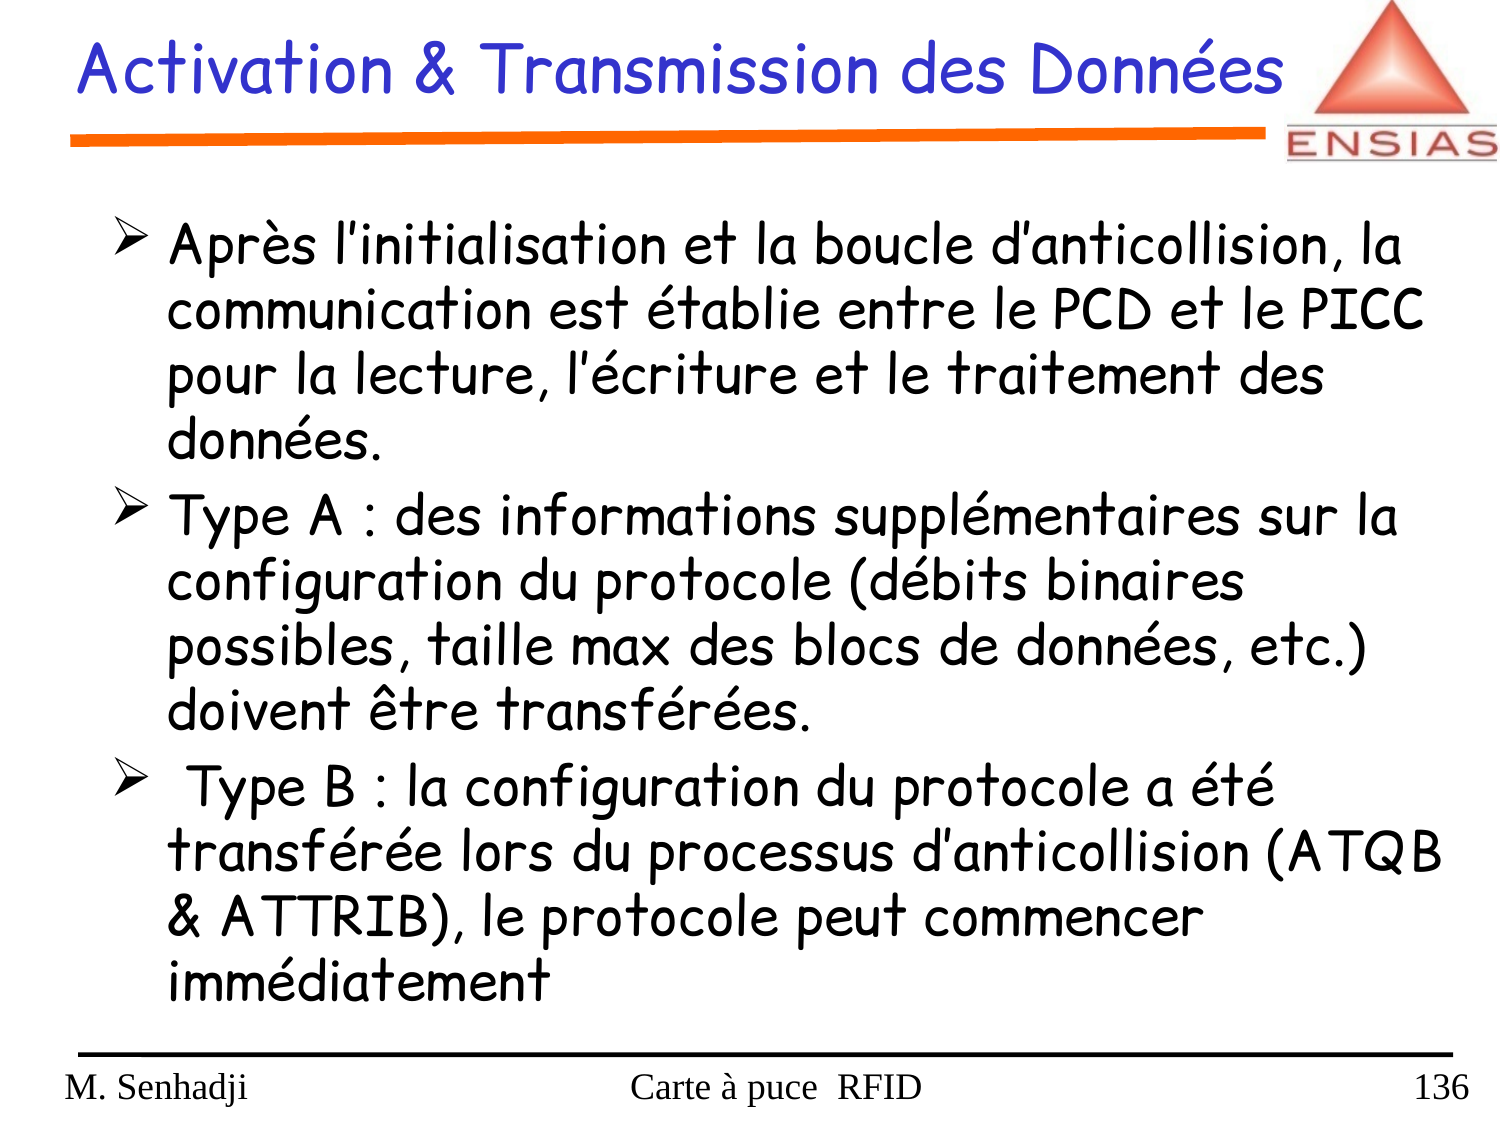

Activation & Transmission des Données
Après l’initialisation et la boucle d’anticollision, la communication est établie entre le PCD et le PICC pour la lecture, l’écriture et le traitement des données.
Type A : des informations supplémentaires sur la configuration du protocole (débits binaires possibles, taille max des blocs de données, etc.) doivent être transférées.
 Type B : la configuration du protocole a été transférée lors du processus d’anticollision (ATQB & ATTRIB), le protocole peut commencer immédiatement